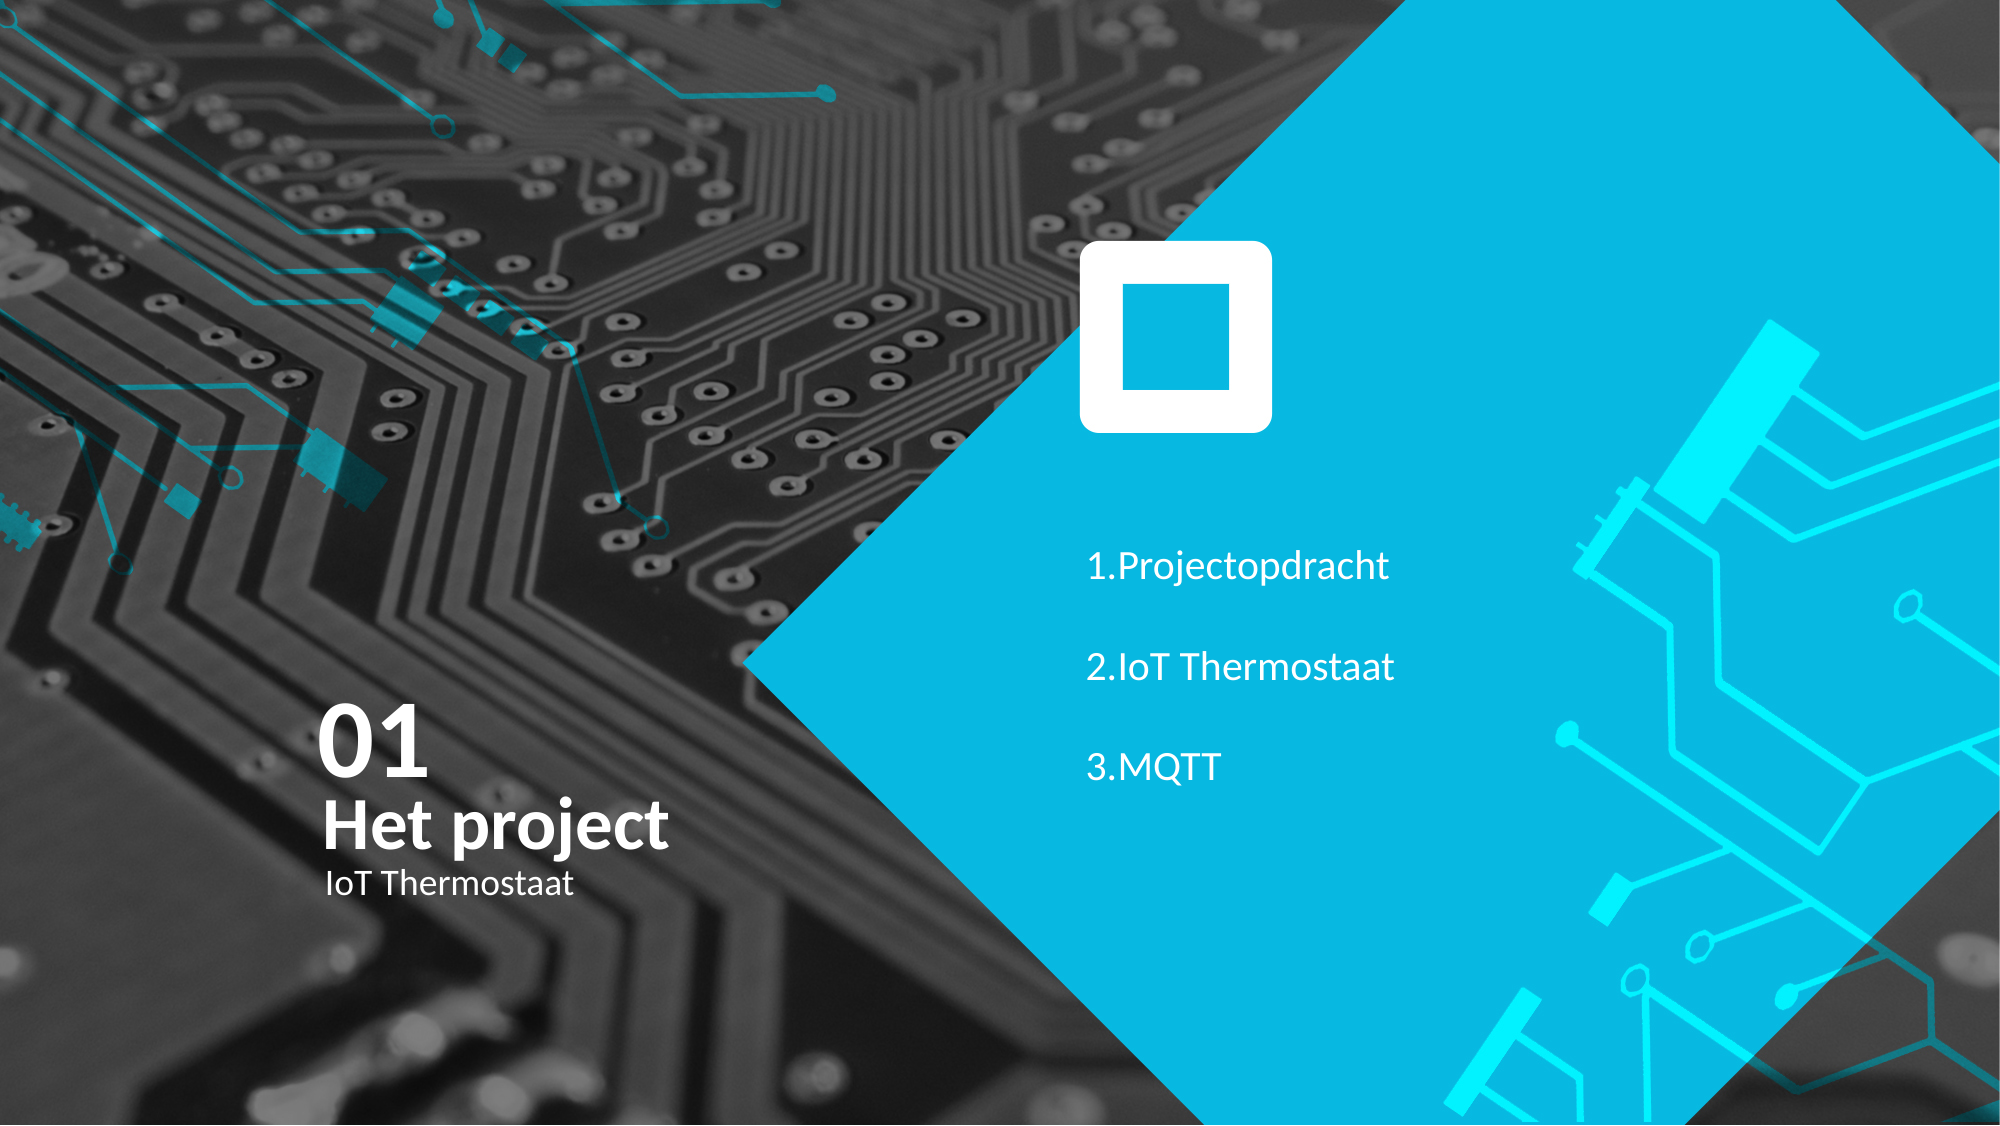

Projectopdracht
IoT Thermostaat
MQTT
01
Het project
IoT Thermostaat